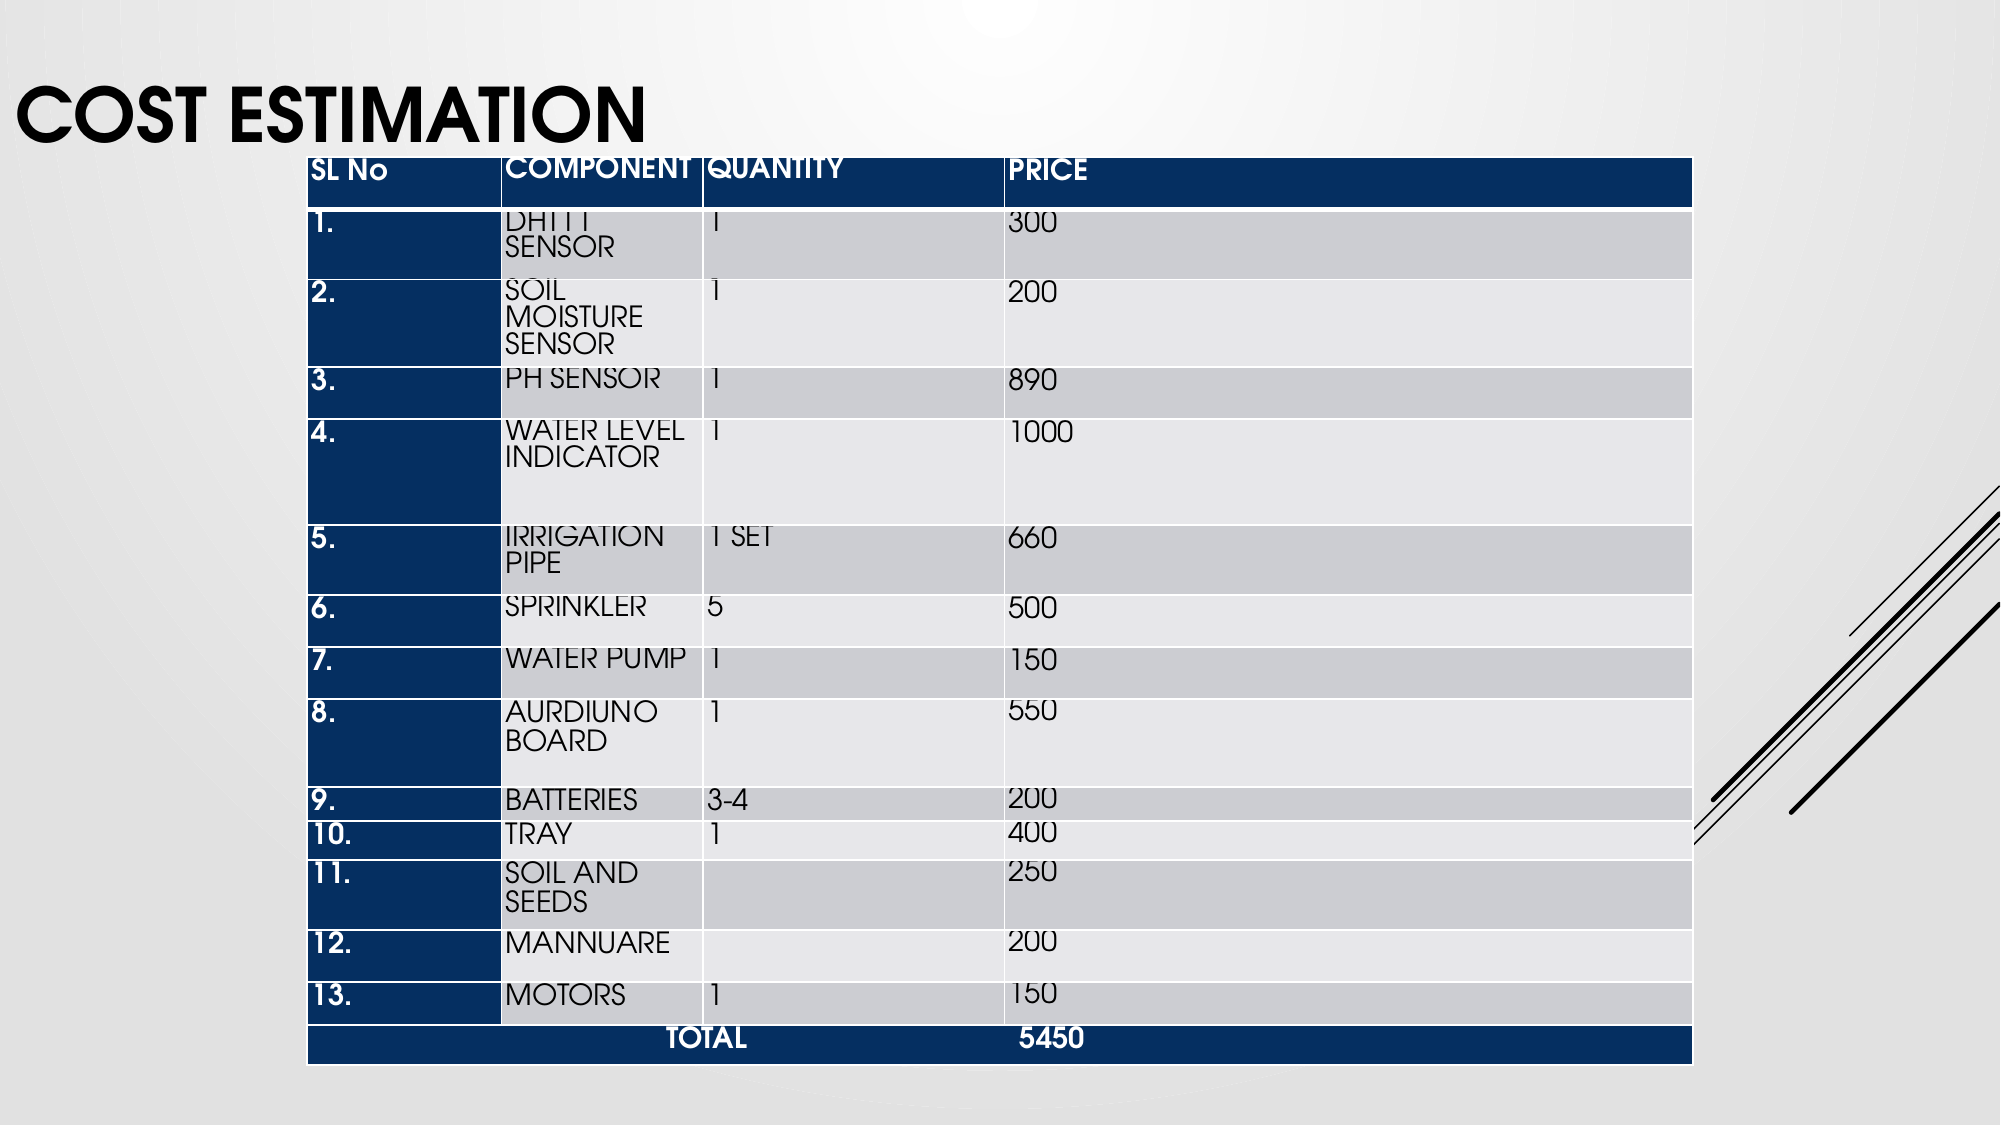

# COST ESTIMATION
| SL No | COMPONENT | QUANTITY | PRICE |
| --- | --- | --- | --- |
| 1. | DHT11 SENSOR | 1 | 300 |
| 2. | SOIL MOISTURE SENSOR | 1 | 200 |
| 3. | PH SENSOR | 1 | 890 |
| 4. | WATER LEVEL INDICATOR | 1 | 1000 |
| 5. | IRRIGATION PIPE | 1 SET | 660 |
| 6. | SPRINKLER | 5 | 500 |
| 7. | WATER PUMP | 1 | 150 |
| 8. | AURDIUNO BOARD | 1 | 550 |
| 9. | BATTERIES | 3-4 | 200 |
| 10. | TRAY | 1 | 400 |
| 11. | SOIL AND SEEDS |  | 250 |
| 12. | MANNUARE |  | 200 |
| 13. | MOTORS | 1 | 150 |
| TOTAL 5450 |  |  |  |